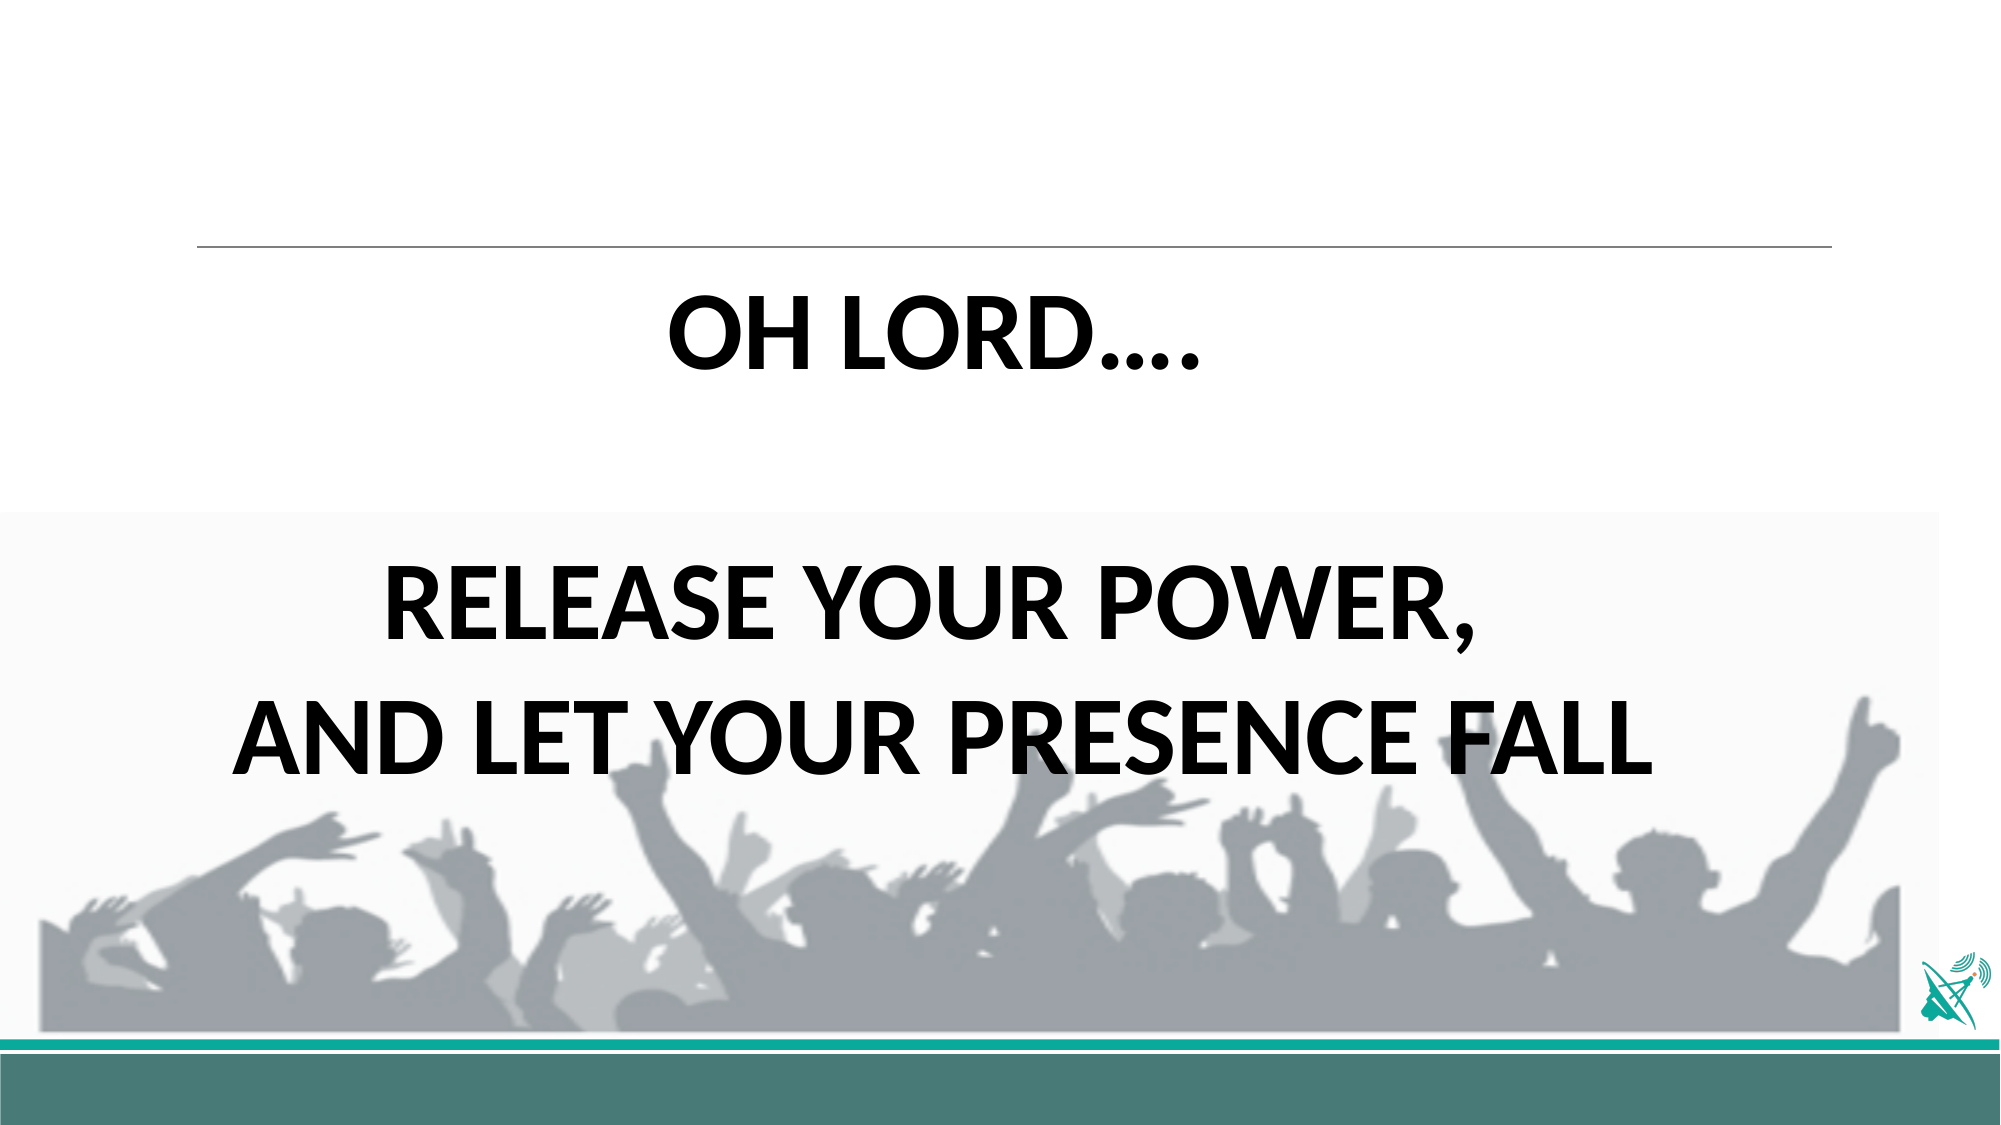

OH LORD….
RELEASE YOUR POWER,
AND LET YOUR PRESENCE FALL